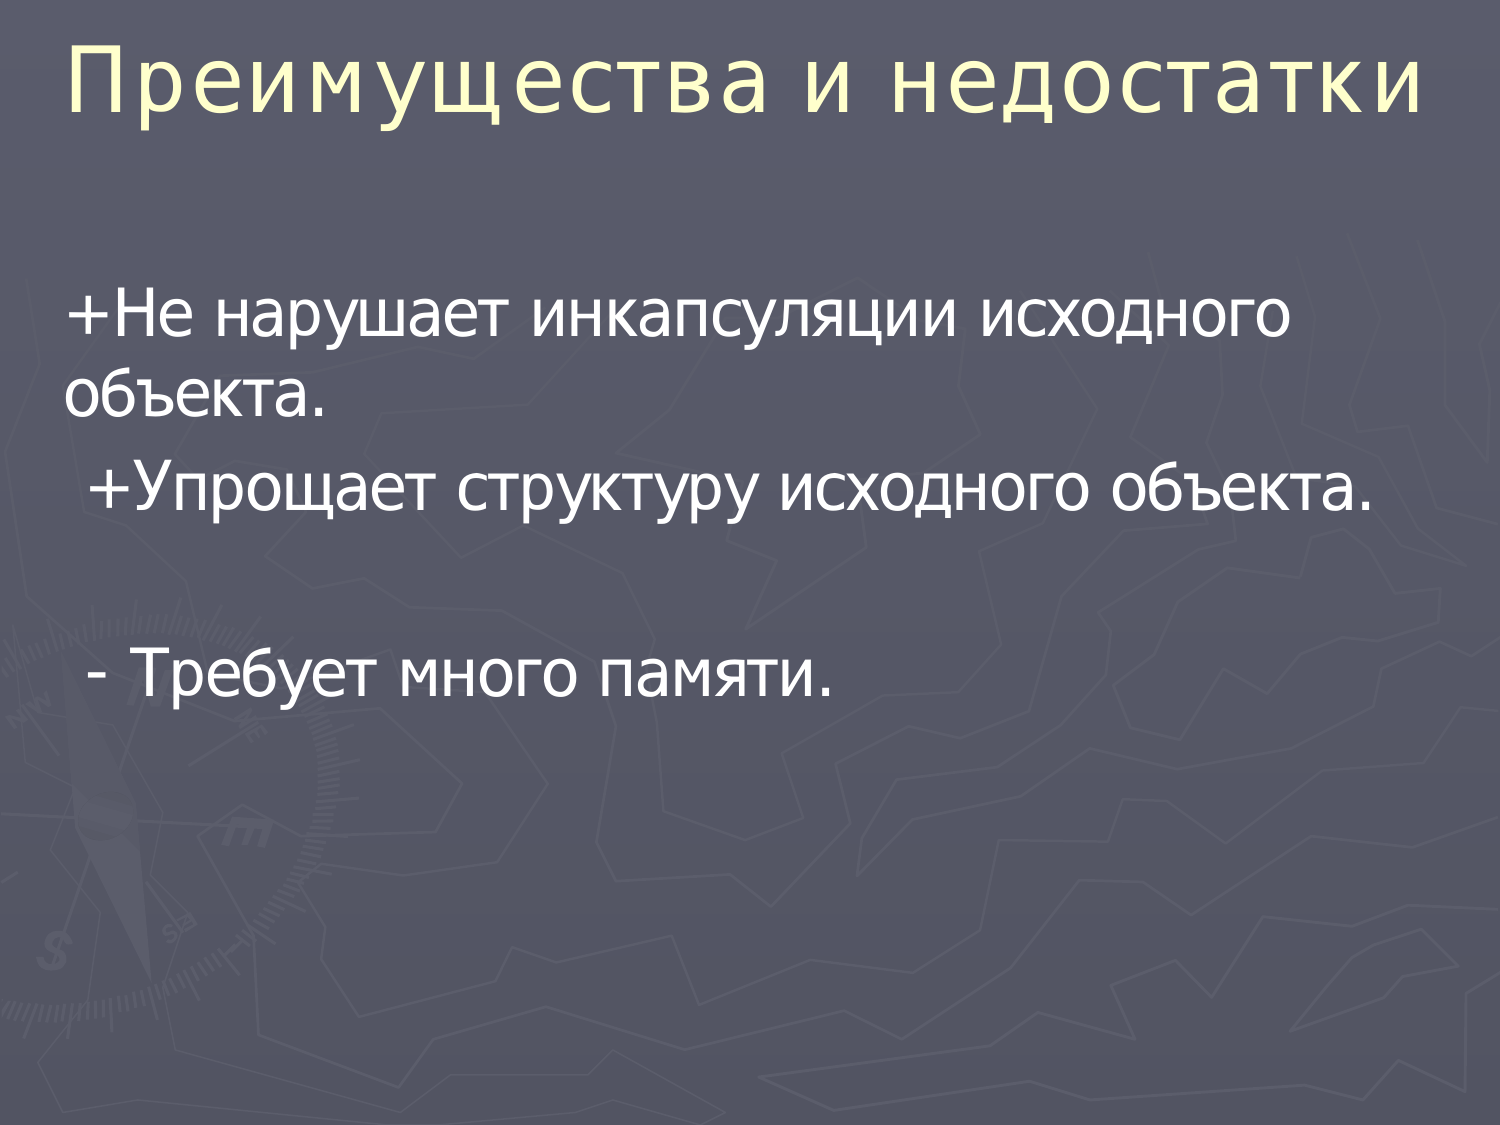

# Преимущества и недостатки
+Не нарушает инкапсуляции исходного объекта.
 +Упрощает структуру исходного объекта.

 - Требует много памяти.